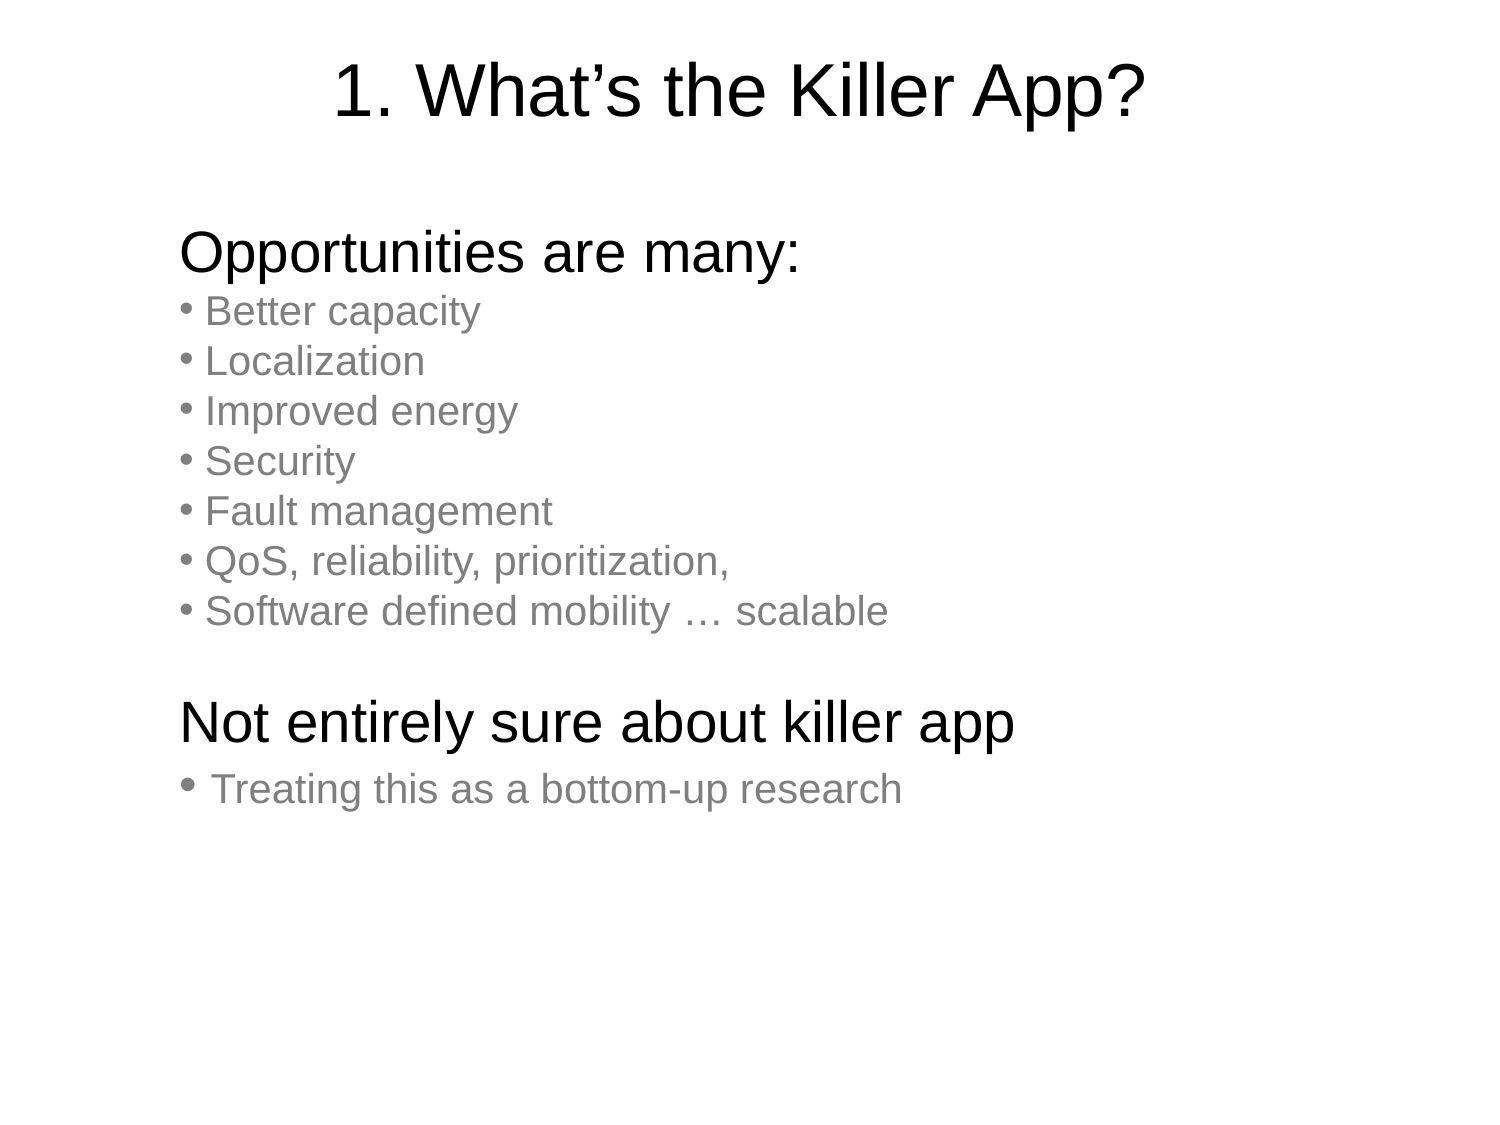

1. What’s the Killer App?

Opportunities are many:
 Better capacity
 Localization
 Improved energy
 Security
 Fault management
 QoS, reliability, prioritization,
 Software defined mobility … scalable

Not entirely sure about killer app
 Treating this as a bottom-up research